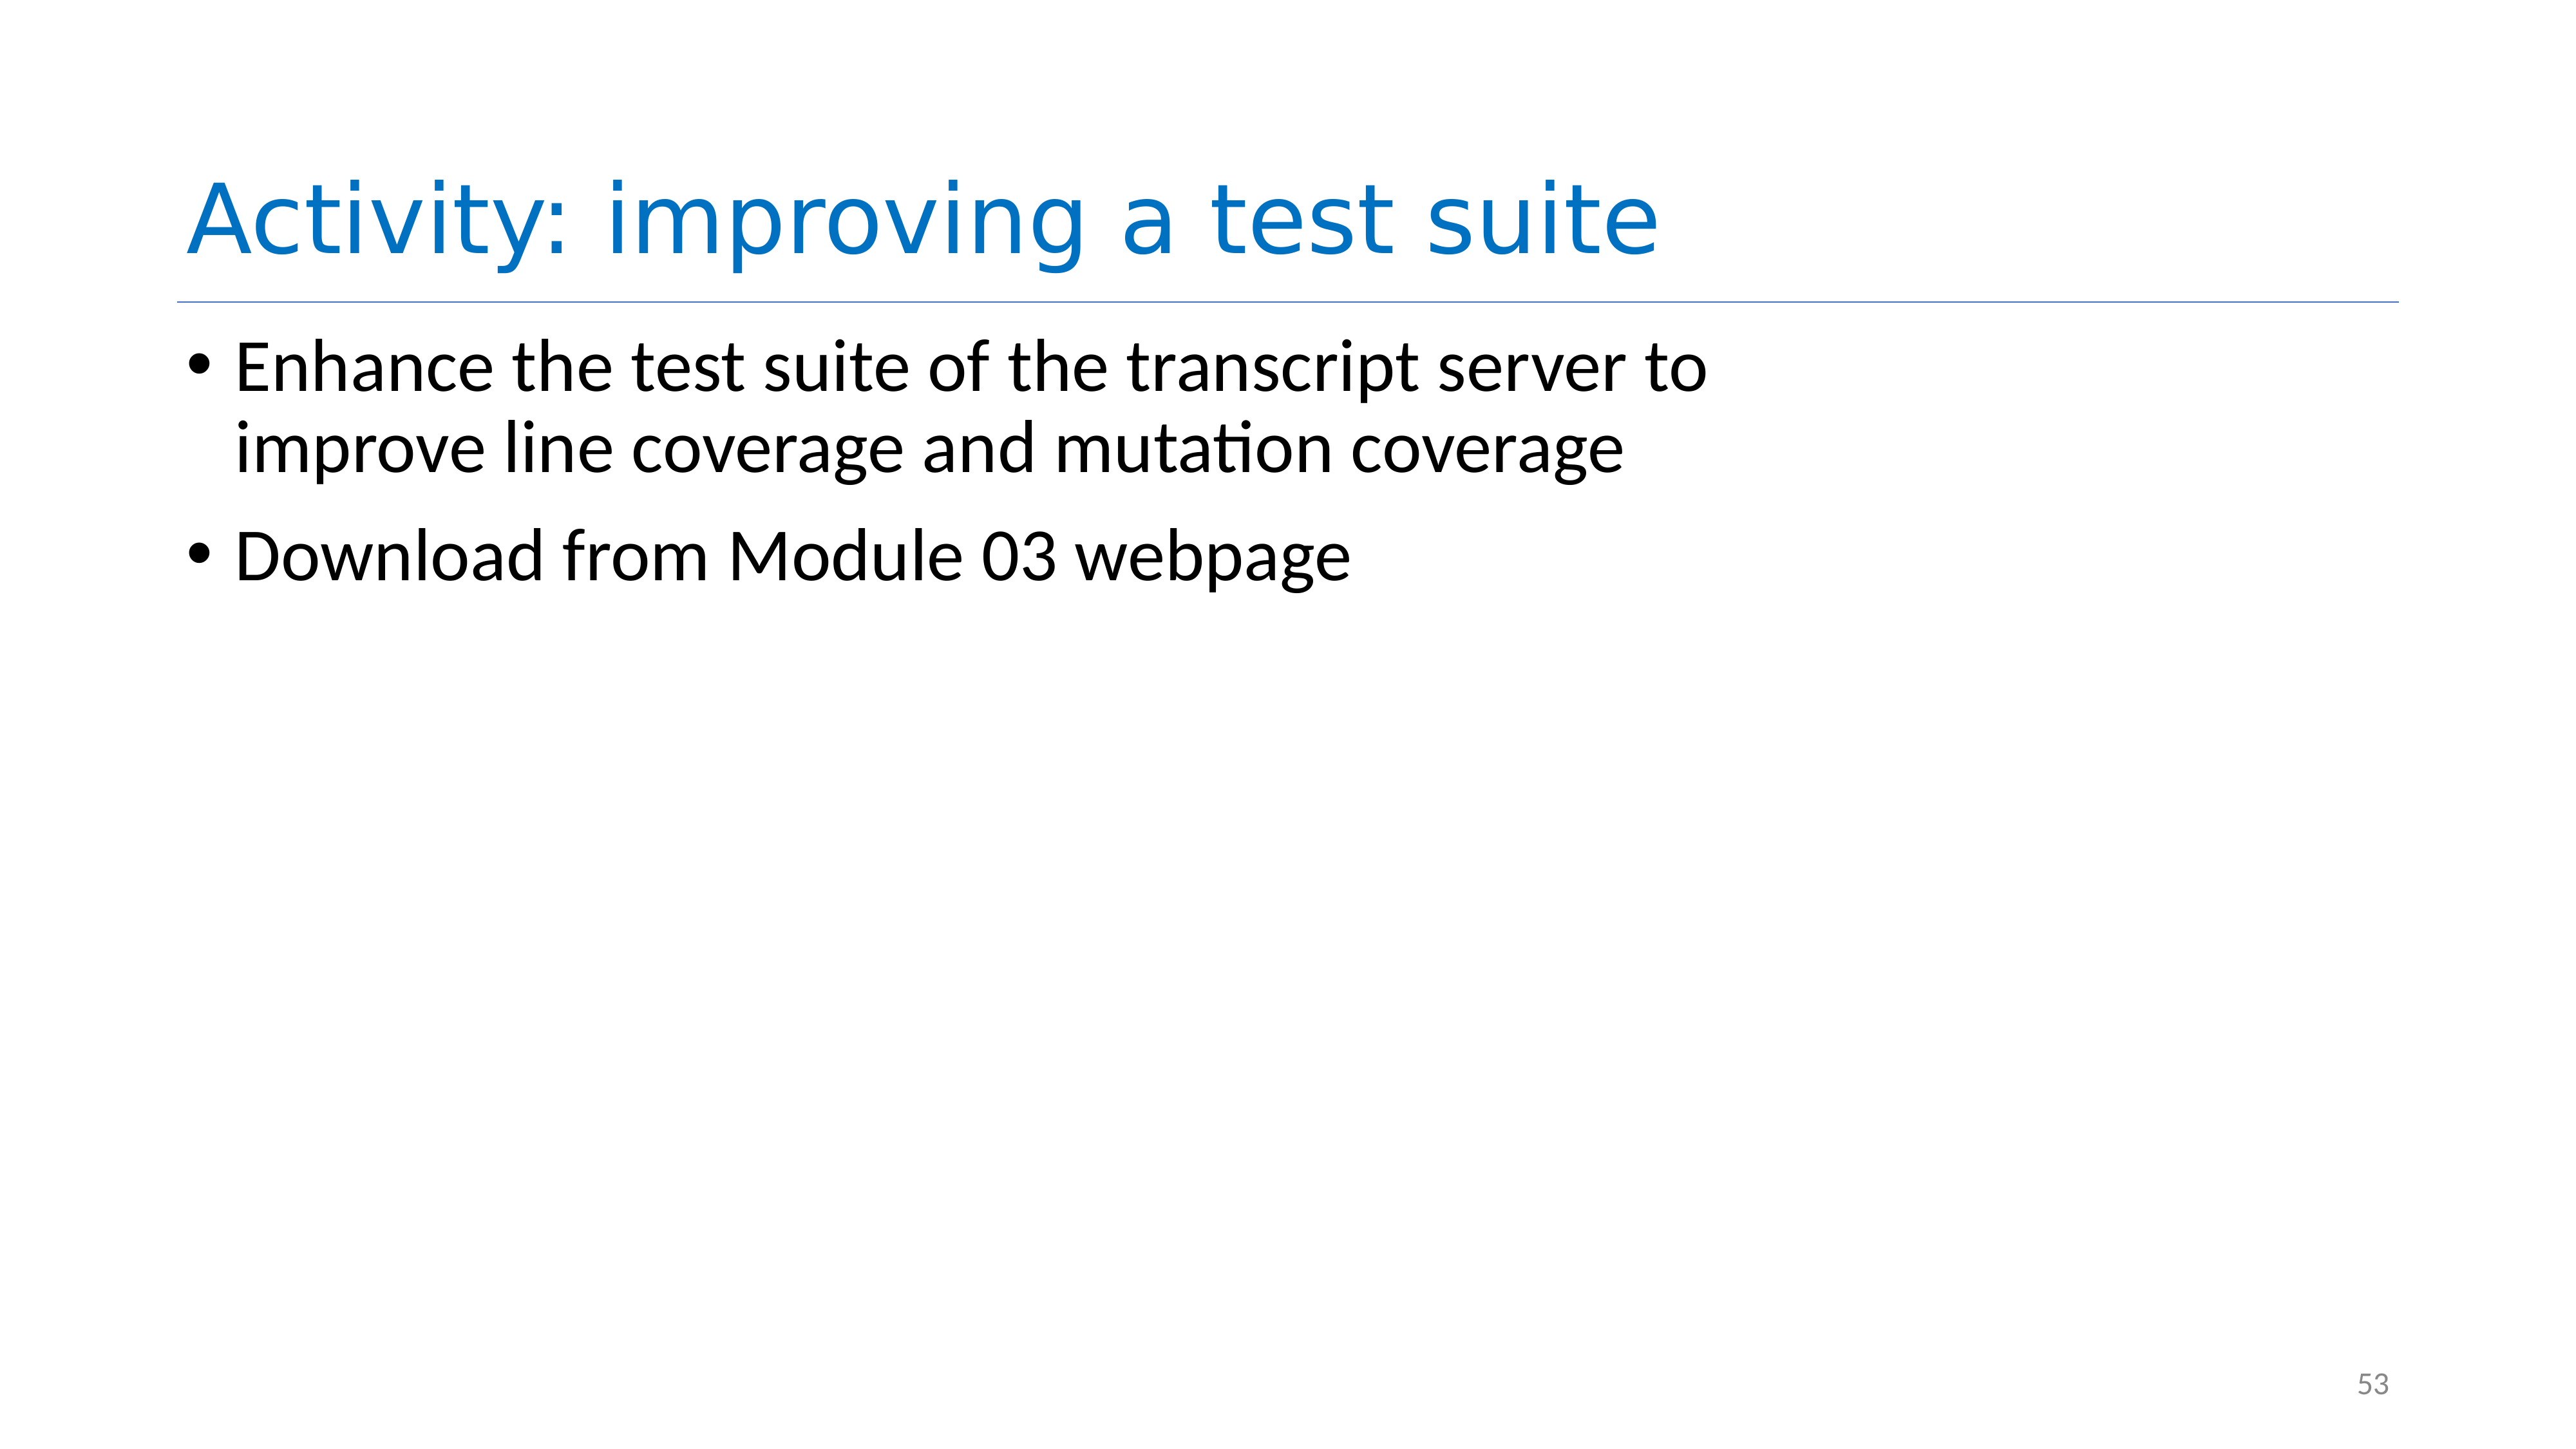

# Activity: improving a test suite
Enhance the test suite of the transcript server to improve line coverage and mutation coverage
Download from Module 03 webpage
53